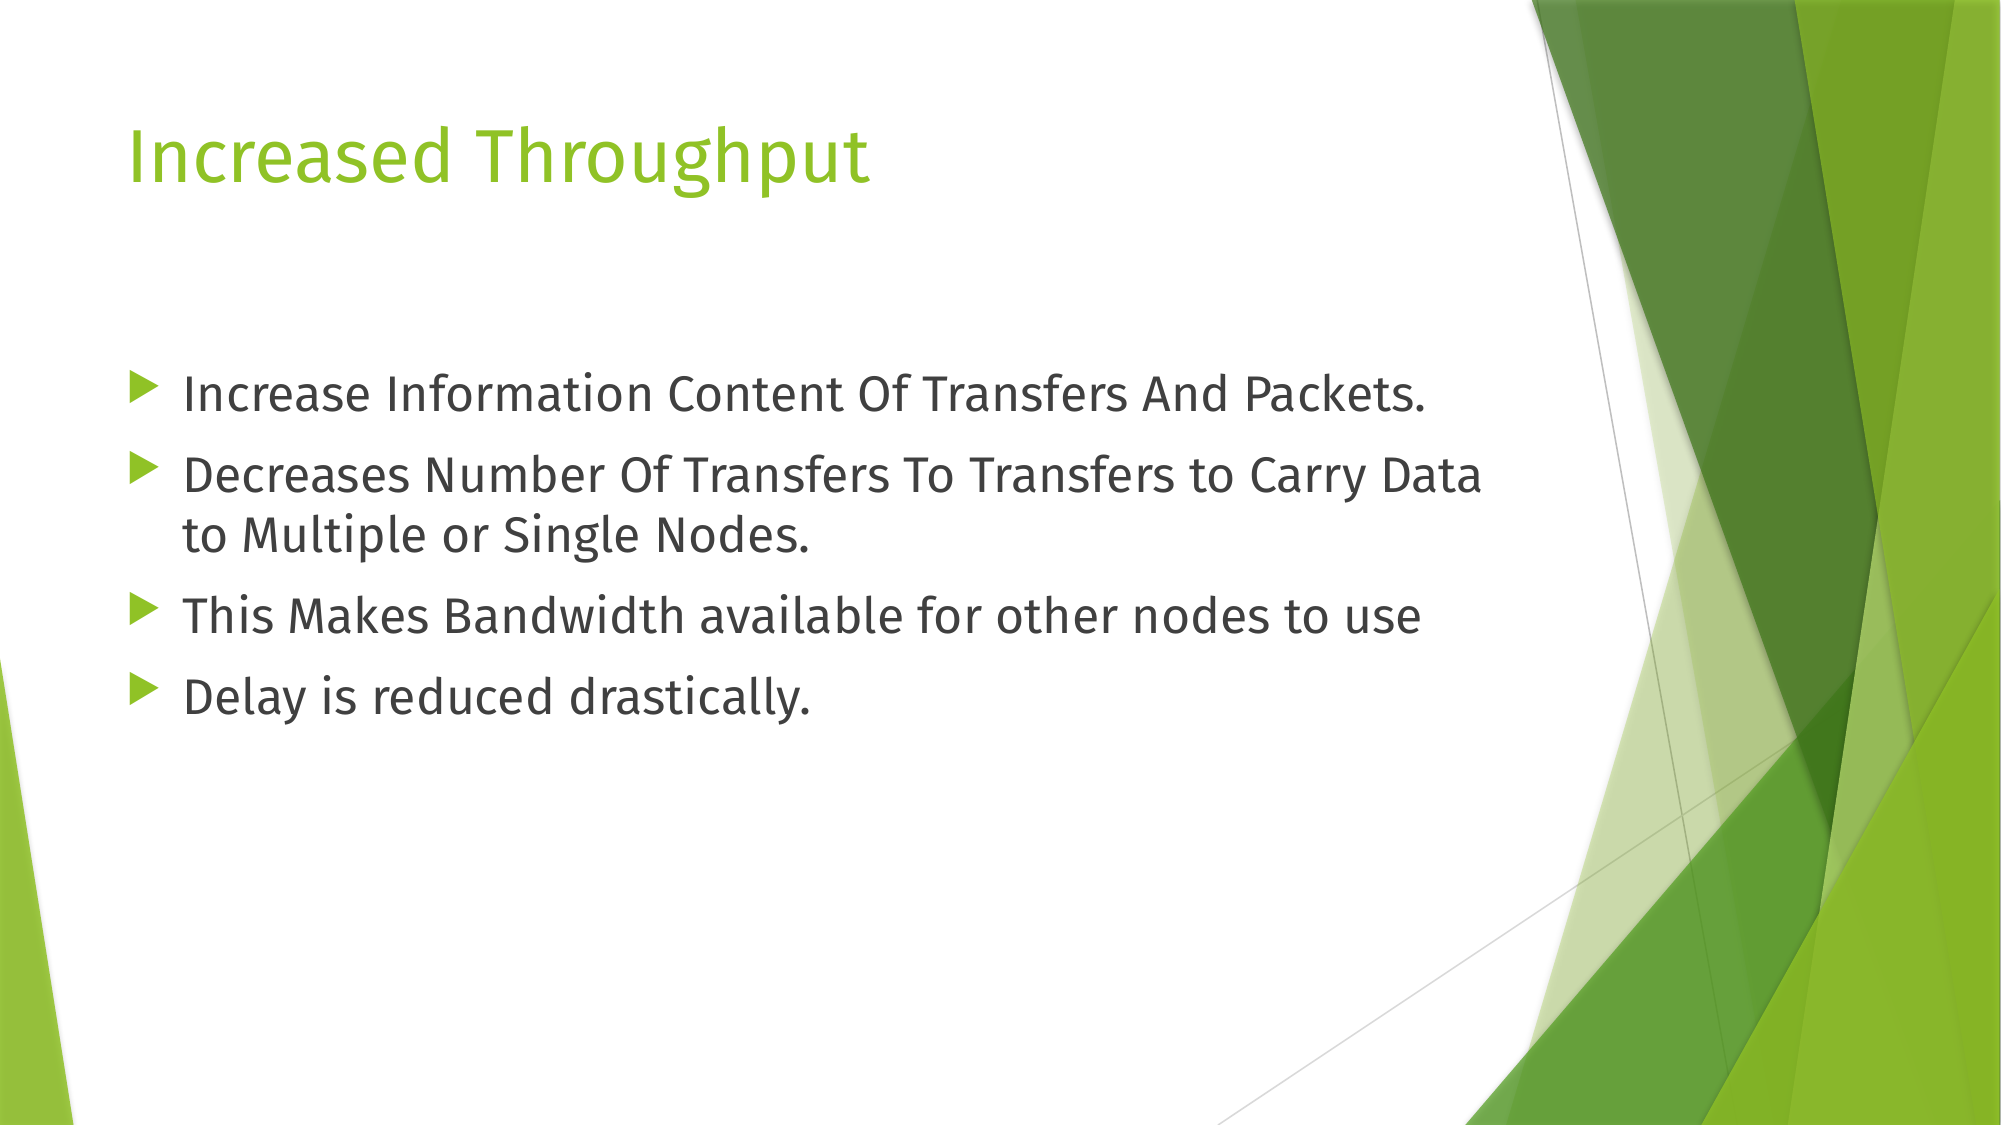

# Increased Throughput
Increase Information Content Of Transfers And Packets.
Decreases Number Of Transfers To Transfers to Carry Data to Multiple or Single Nodes.
This Makes Bandwidth available for other nodes to use
Delay is reduced drastically.